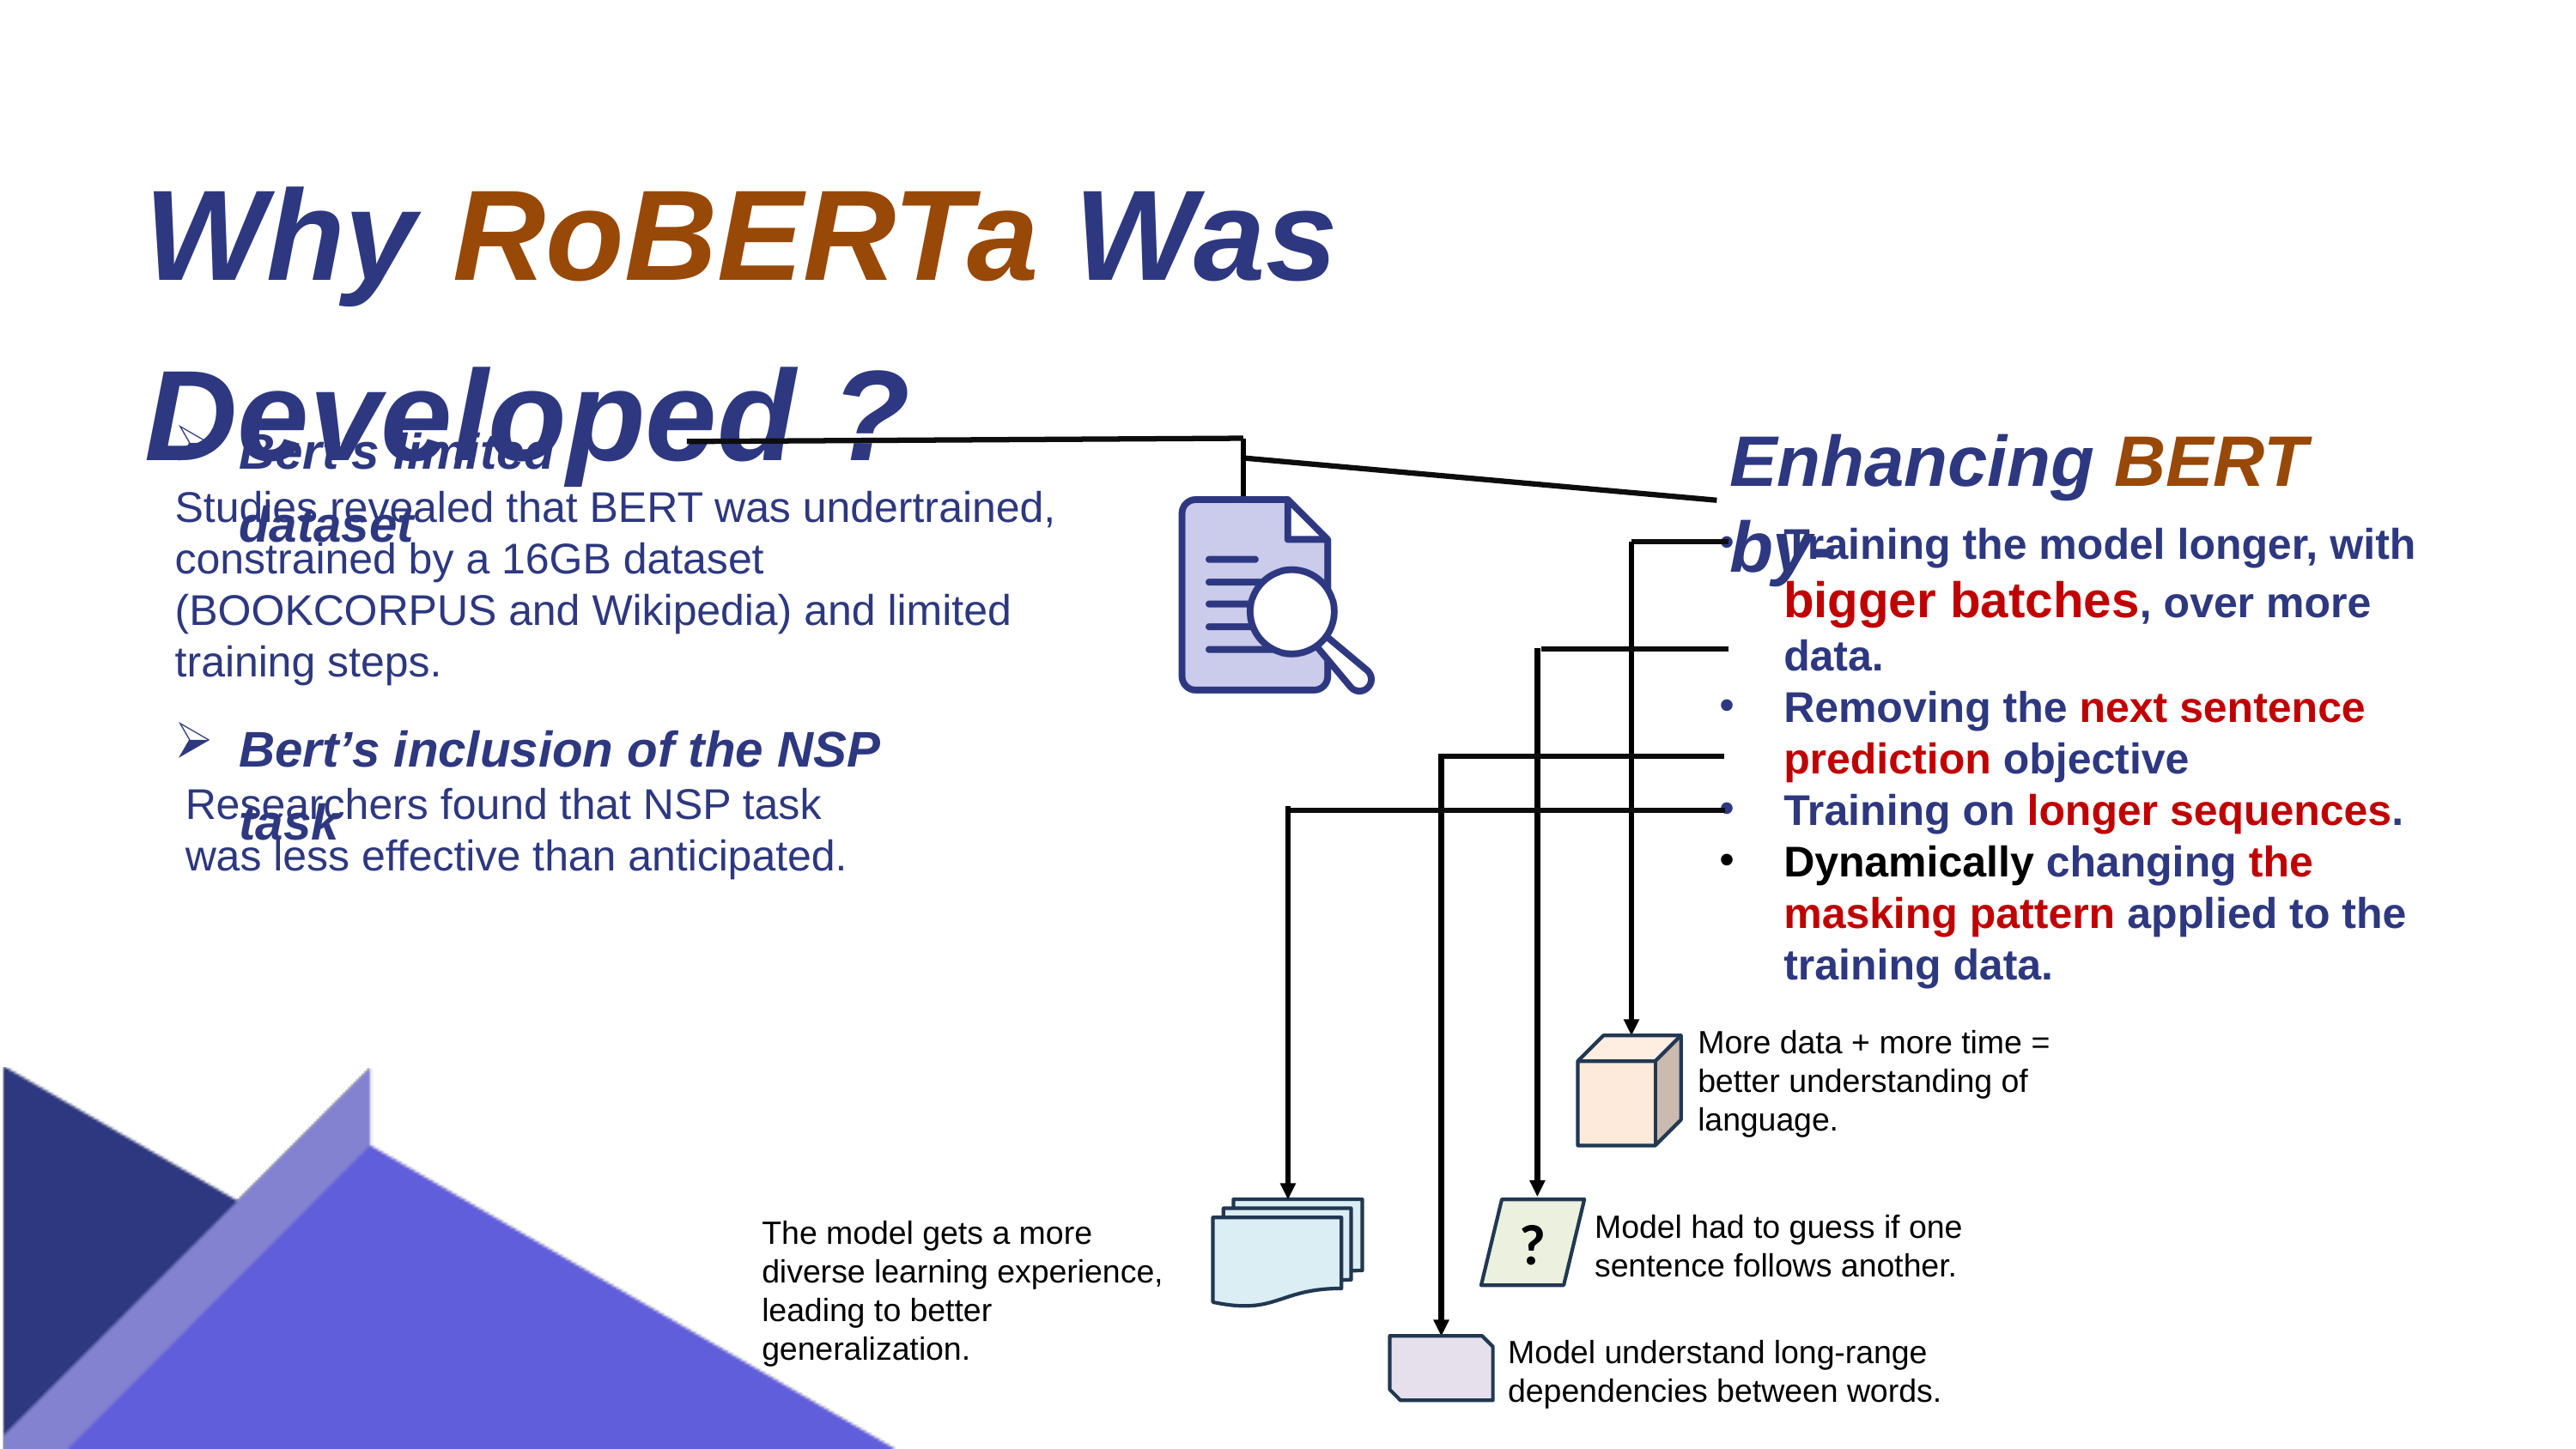

Why RoBERTa Was Developed ?
Bert’s limited dataset
Enhancing BERT by-
Studies revealed that BERT was undertrained, constrained by a 16GB dataset (BOOKCORPUS and Wikipedia) and limited training steps.

Training the model longer, with bigger batches, over more data.
Removing the next sentence prediction objective
Training on longer sequences.
Dynamically changing the masking pattern applied to the training data.
Bert’s inclusion of the NSP task
Researchers found that NSP task was less effective than anticipated.
More data + more time = better understanding of language.

?
Model had to guess if one sentence follows another.
The model gets a more diverse learning experience, leading to better generalization.
Model understand long-range dependencies between words.